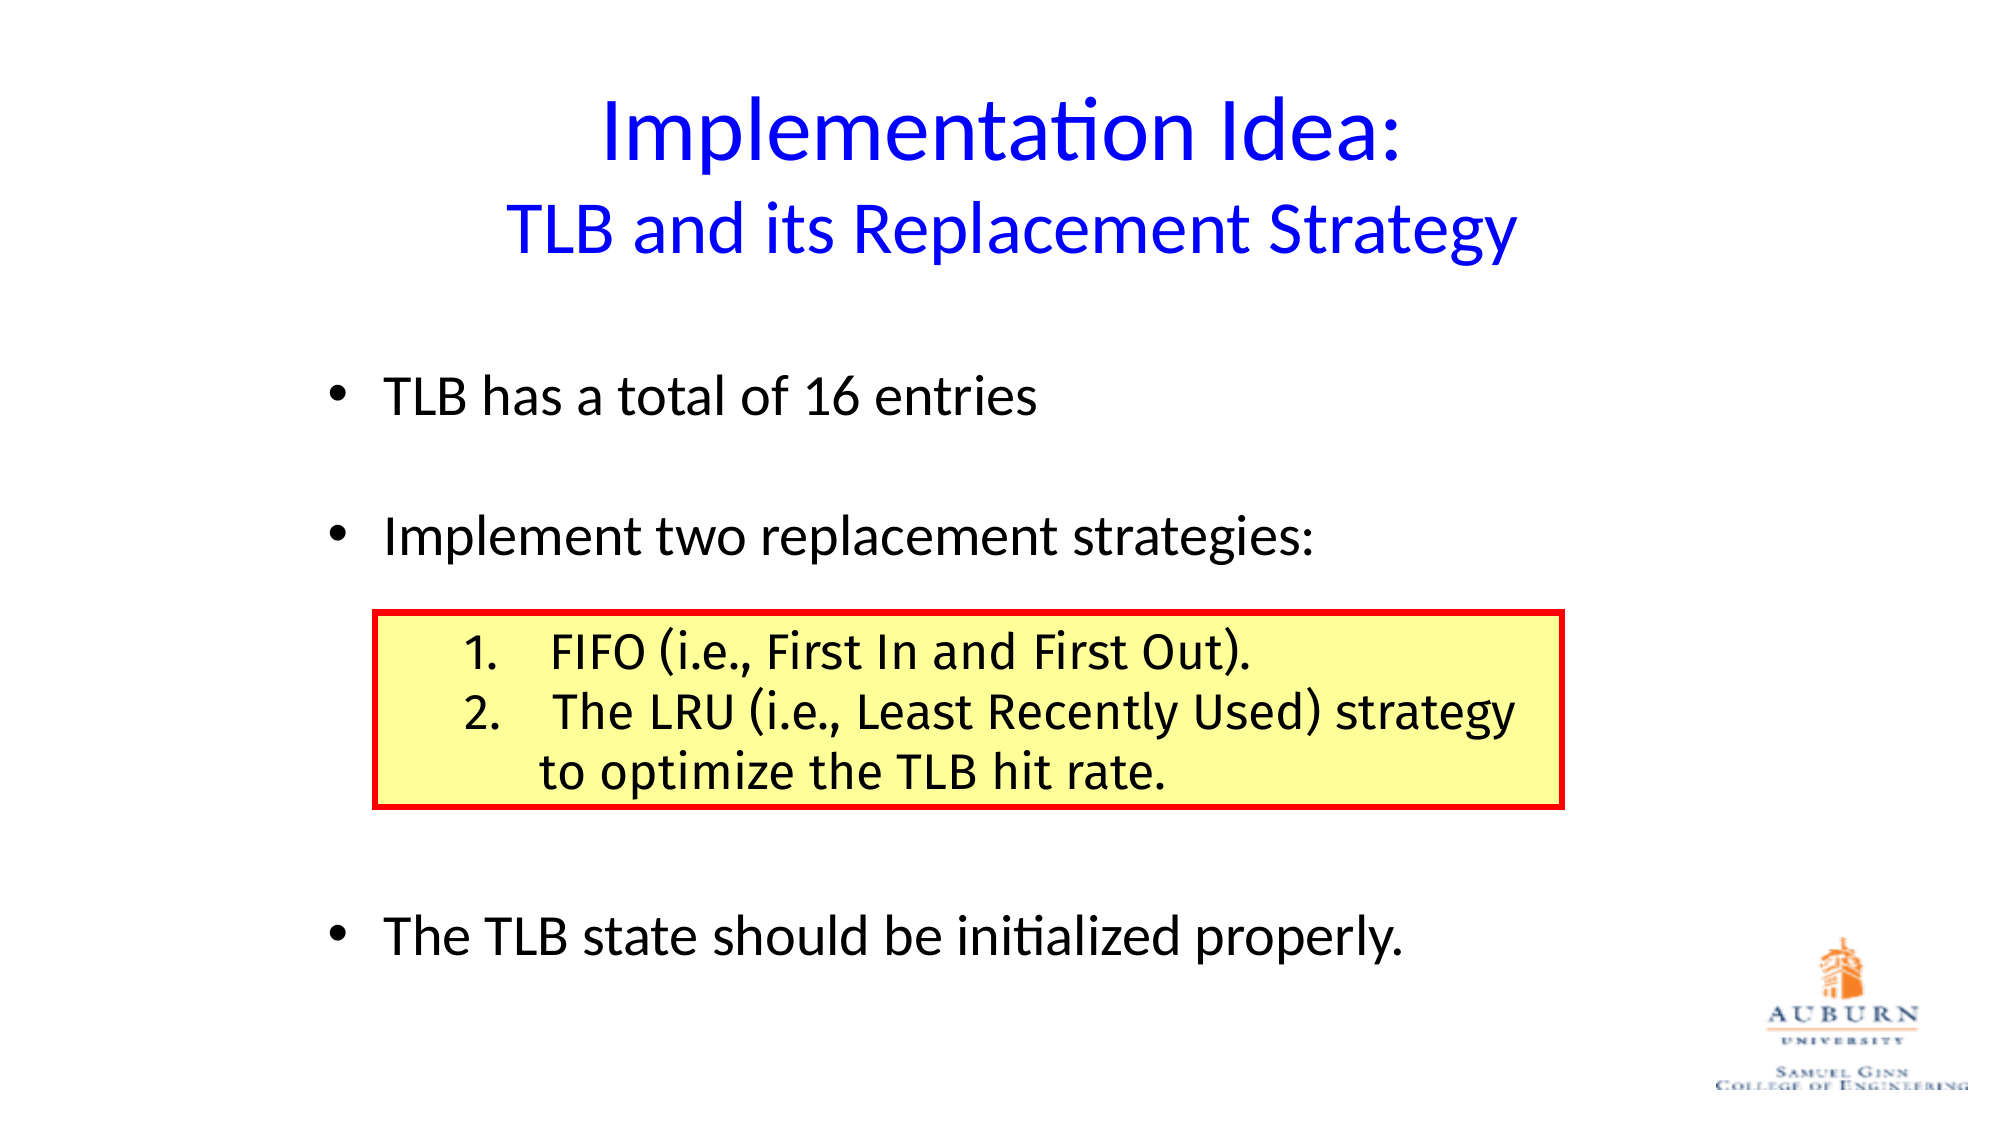

# Implementation Idea: TLB and its Replacement Strategy
TLB has a total of 16 entries

Implement two replacement strategies:

The TLB state should be initialized properly.
FIFO (i.e., First In and First Out).
 The LRU (i.e., Least Recently Used) strategy to optimize the TLB hit rate.